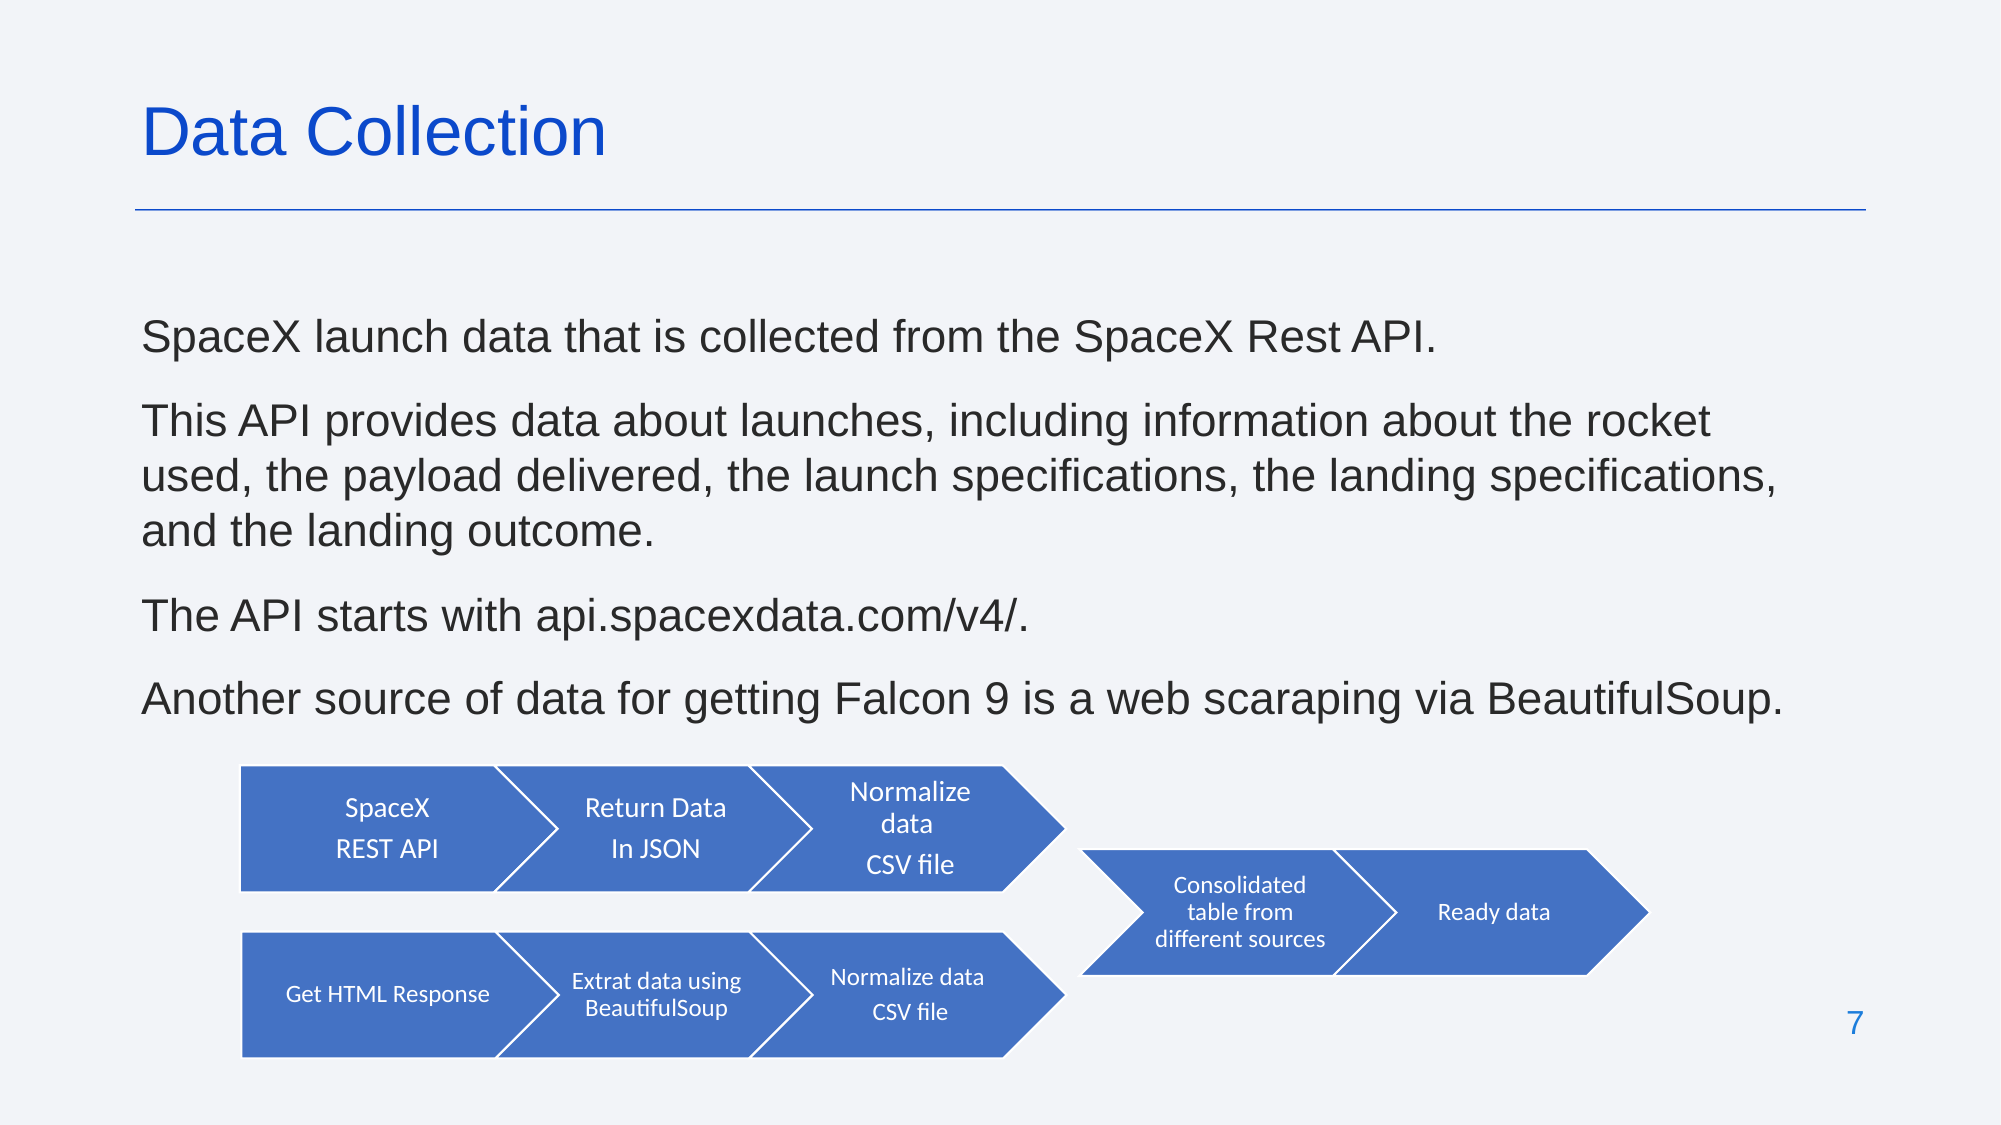

Data Collection
SpaceX launch data that is collected from the SpaceX Rest API.
This API provides data about launches, including information about the rocket used, the payload delivered, the launch specifications, the landing specifications, and the landing outcome.
The API starts with api.spacexdata.com/v4/.
Another source of data for getting Falcon 9 is a web scaraping via BeautifulSoup.
SpaceX
REST API
Return Data
In JSON
Normalize data
CSV file

Consolidated table from different sources

Ready data

Get HTML Response

Extrat data using BeautifulSoup

Normalize data
CSV file
7